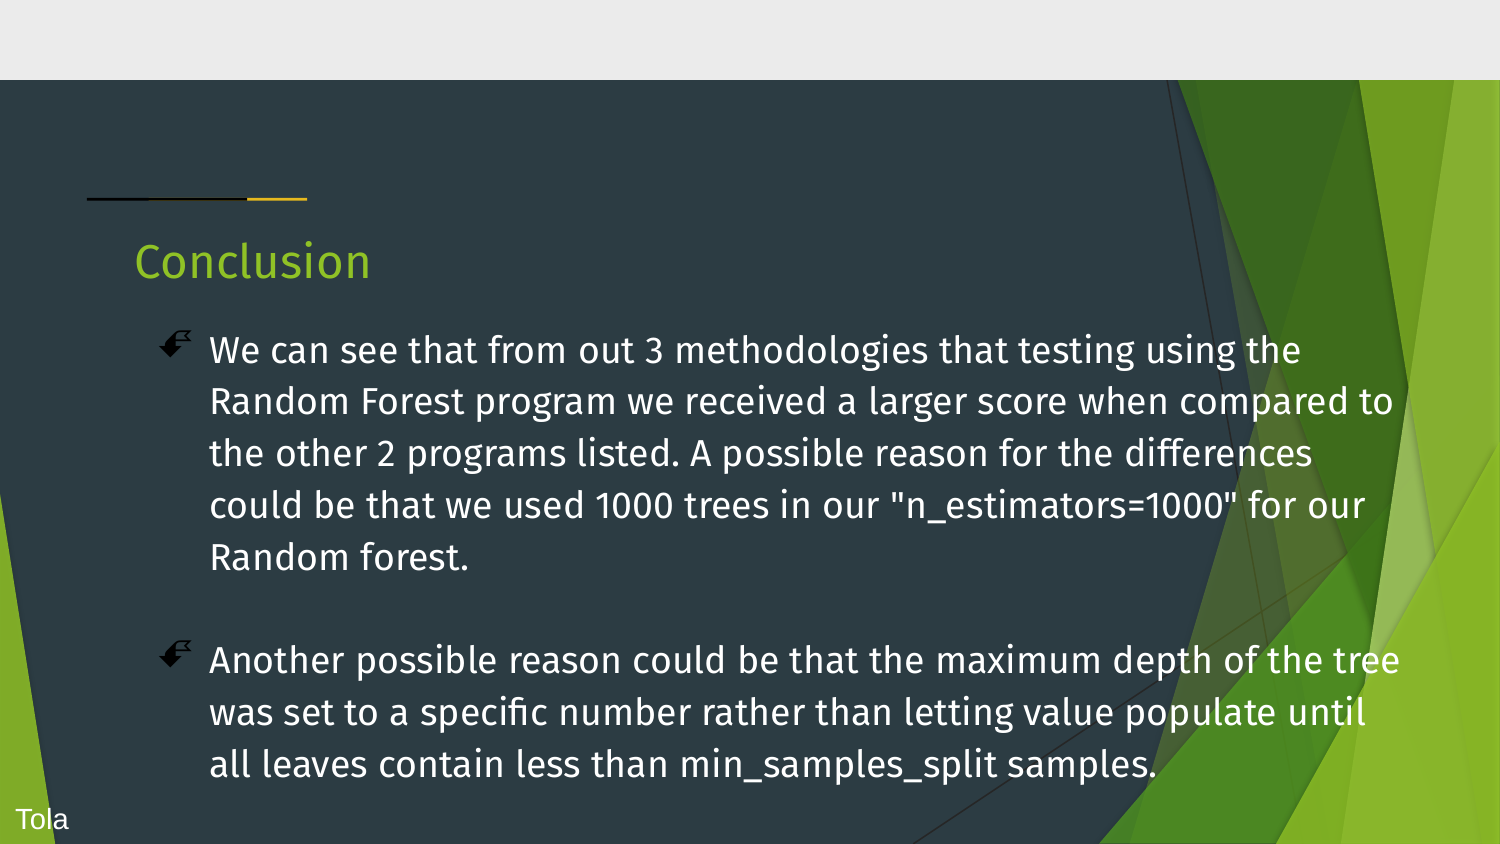

# Conclusion
We can see that from out 3 methodologies that testing using the Random Forest program we received a larger score when compared to the other 2 programs listed. A possible reason for the differences could be that we used 1000 trees in our "n_estimators=1000" for our Random forest.

Another possible reason could be that the maximum depth of the tree was set to a specific number rather than letting value populate until all leaves contain less than min_samples_split samples.

Tola